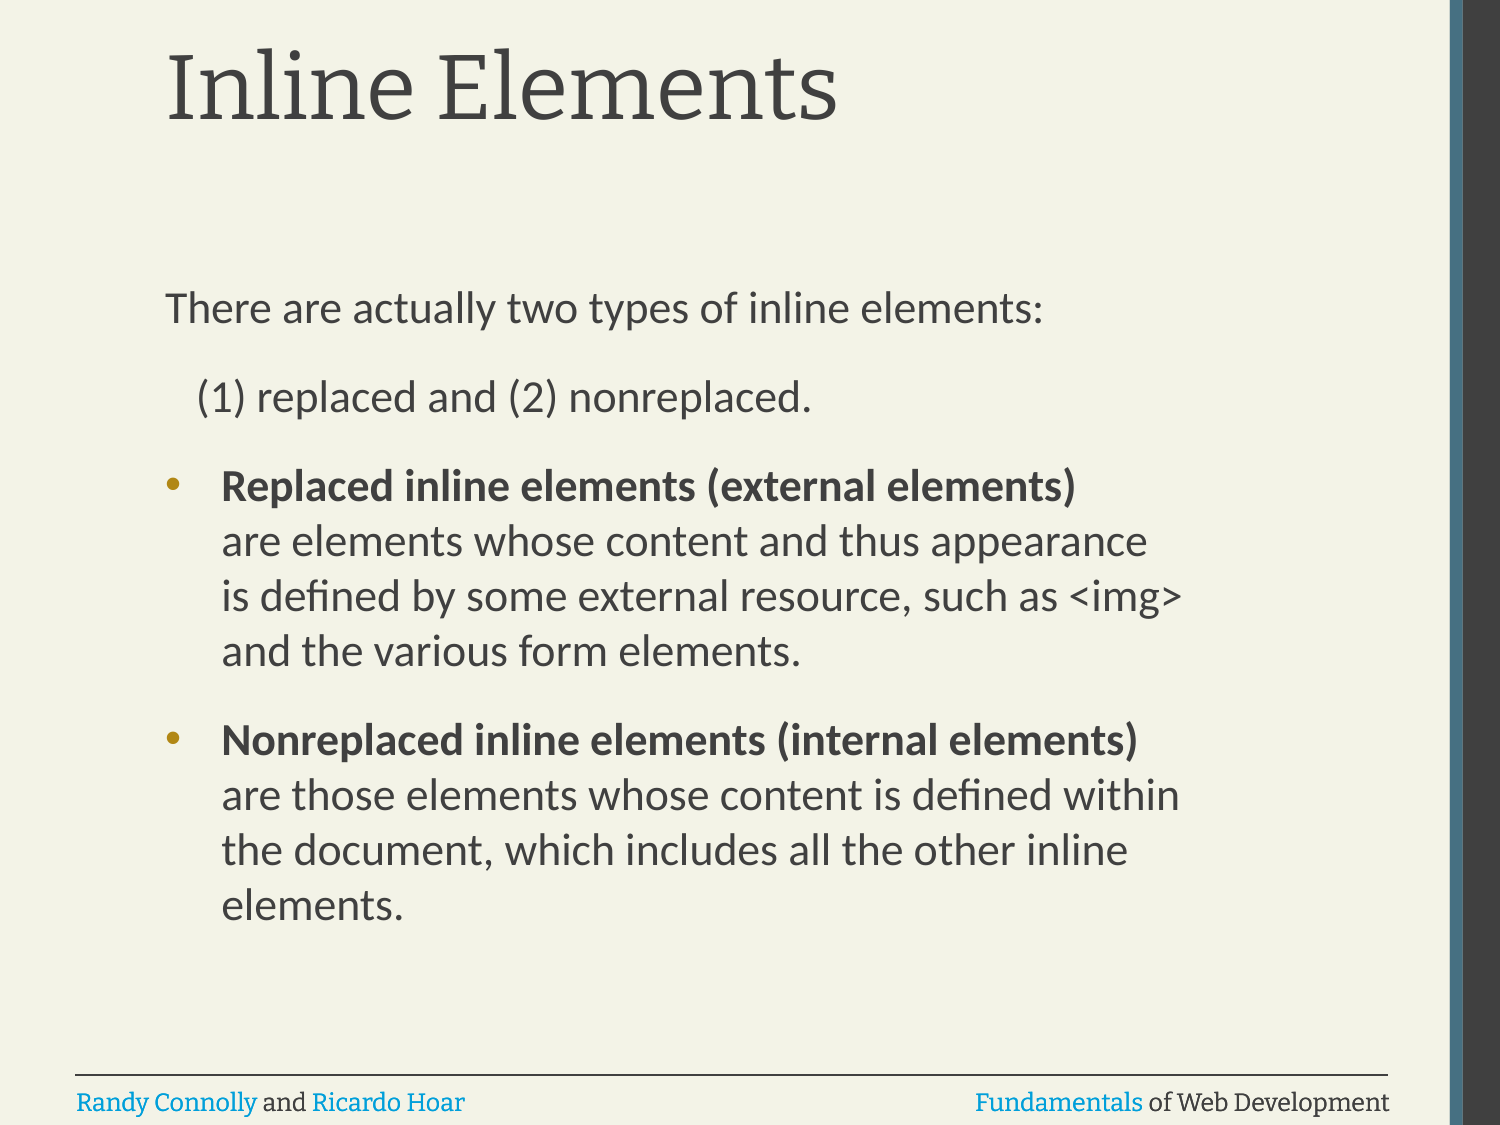

# Inline Elements

There are actually two types of inline elements:
   (1) replaced and (2) nonreplaced.
Replaced inline elements (external elements)      are elements whose content and thus appearance is defined by some external resource, such as <img> and the various form elements.
Nonreplaced inline elements (internal elements) are those elements whose content is defined within the document, which includes all the other inline elements.